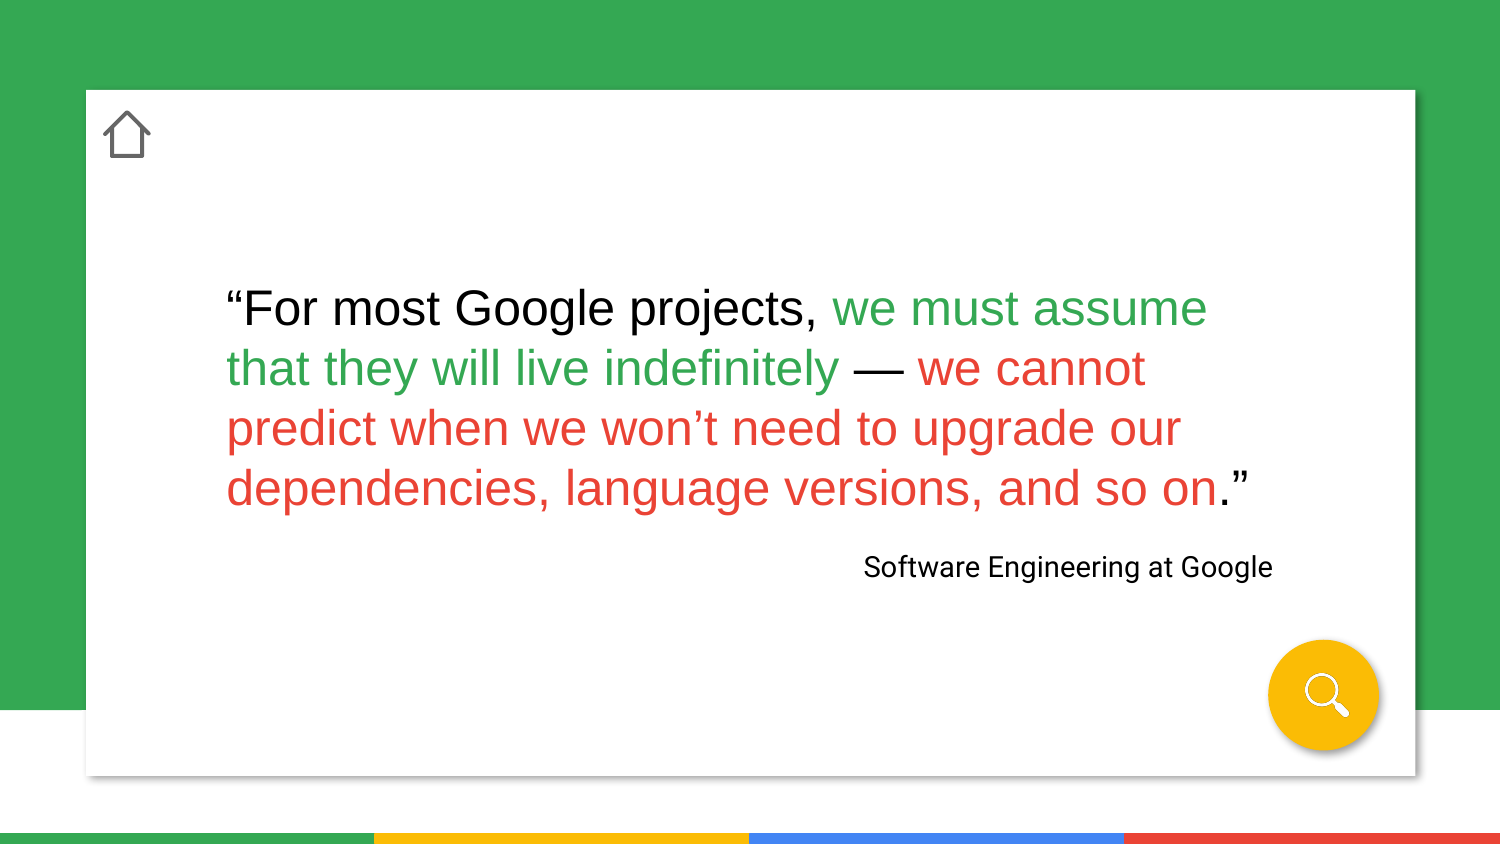

“For most Google projects, we must assume that they will live indefinitely — we cannot predict when we won’t need to upgrade our dependencies, language versions, and so on.”
Software Engineering at Google